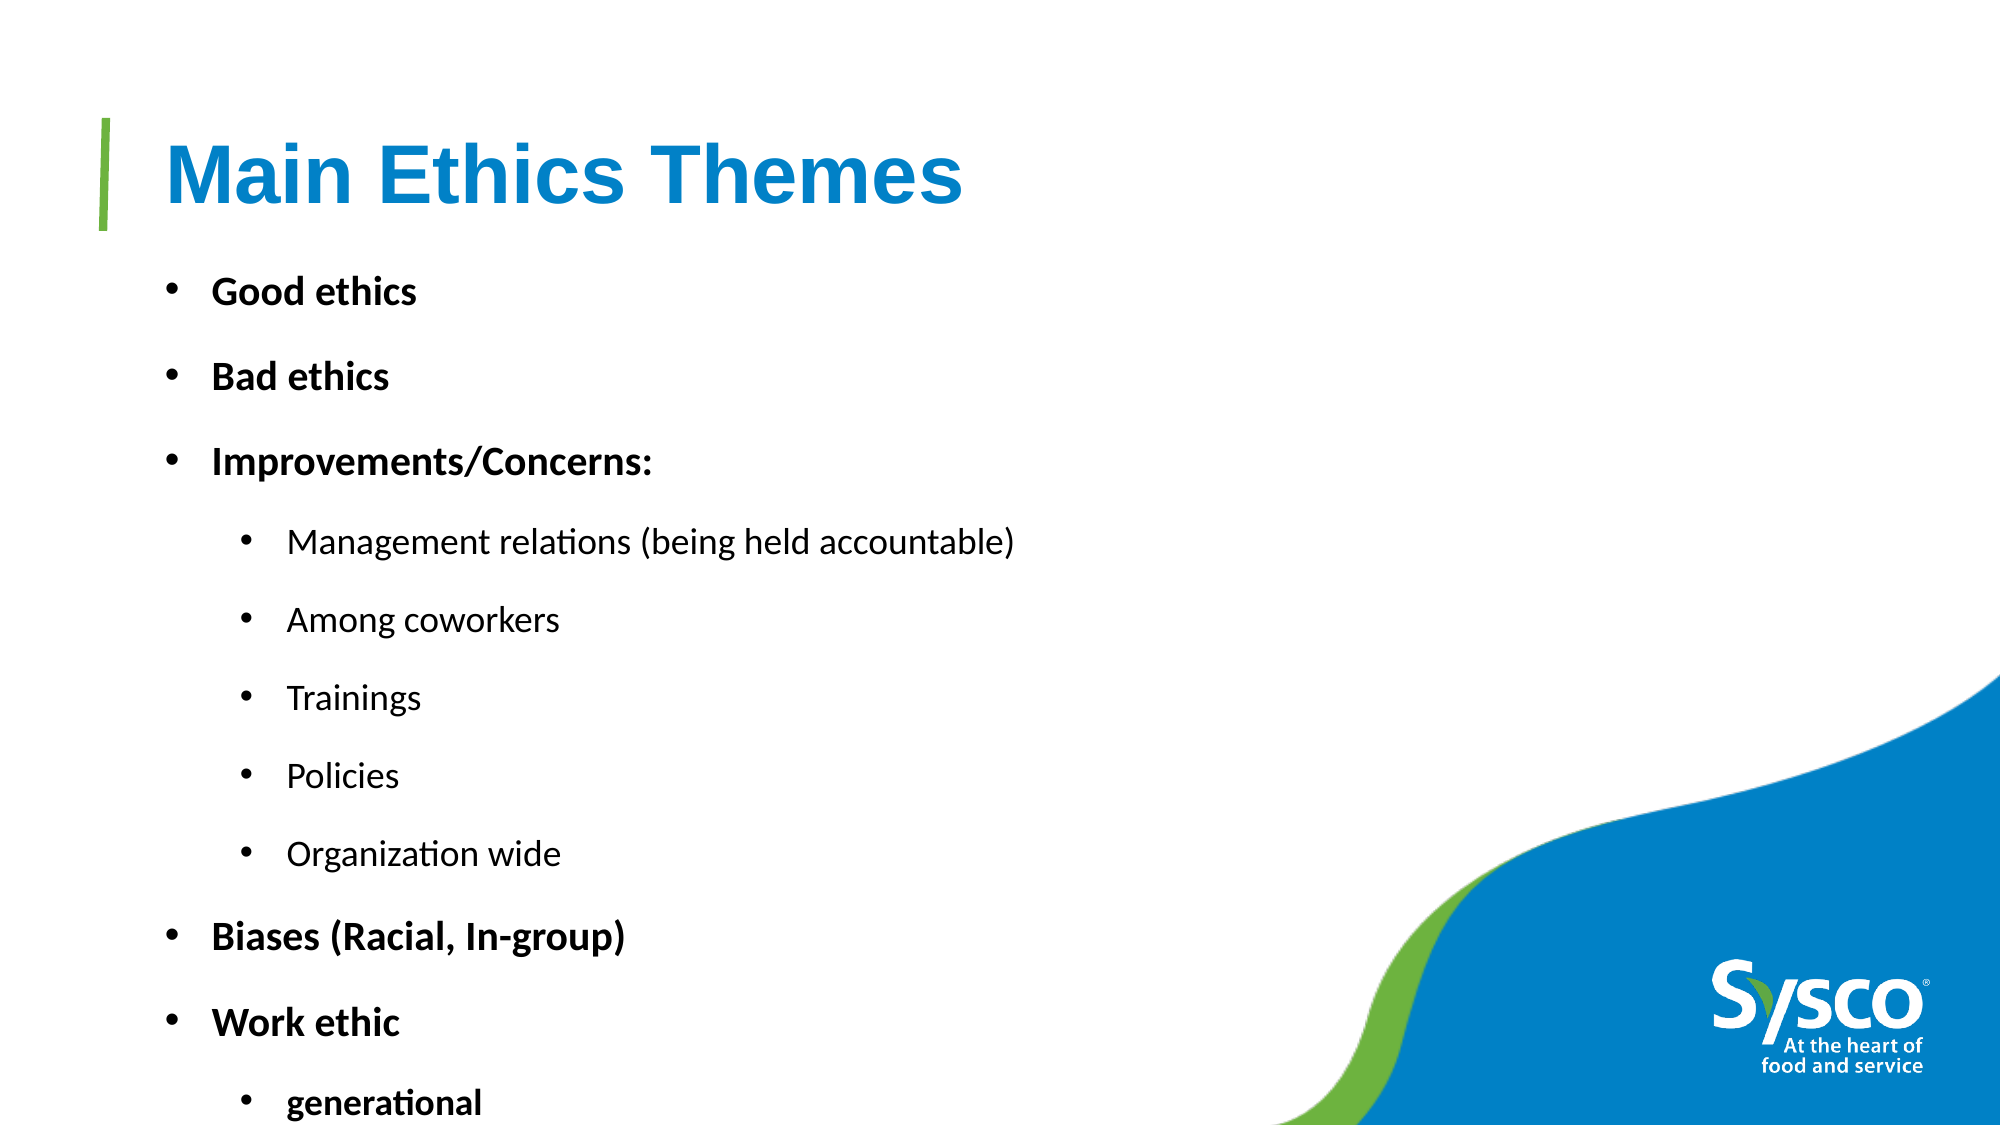

# Main Ethics Themes
Good ethics
Bad ethics
Improvements/Concerns:
Management relations (being held accountable)
Among coworkers
Trainings
Policies
Organization wide
Biases (Racial, In-group)
Work ethic
generational